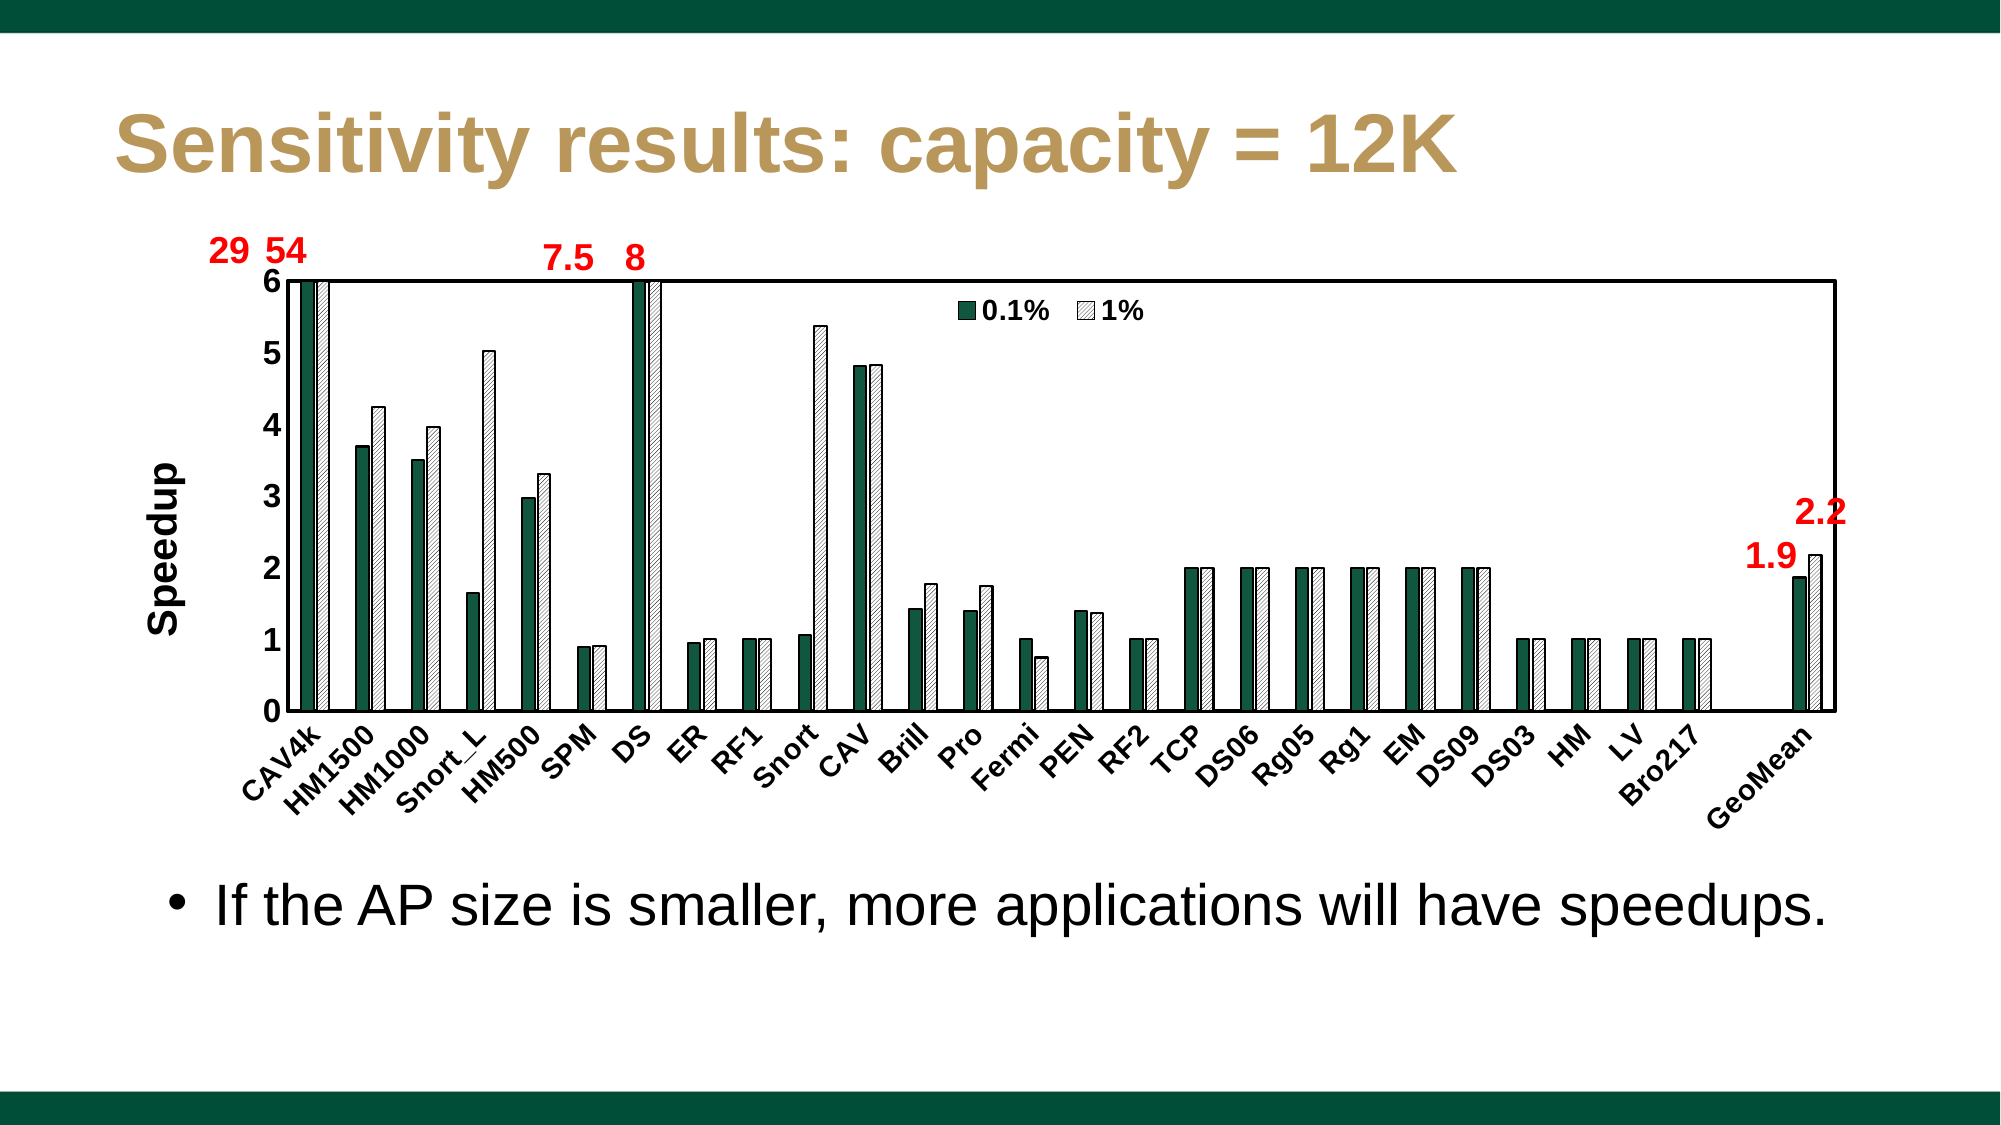

# Sensitivity results: capacity = 12K
29
54
7.5
8

### Chart

| Category | 0.1% | 1% |
|---|---|---|
| CAV4k | 29.6117255560074 | 54.6128683551702 |
|  HM1500 | 3.68971646206132 | 4.23529411764705 |
|  HM1000 | 3.49865169385101 | 3.95567328456134 |
|  Snort_L | 1.65164739314986 | 5.02144373193329 |
|  HM500 | 2.9781288025666 | 3.301660735349877 |
| SPM | 0.898920218113783 | 0.902439652918045 |
|  DS | 7.45035215143028 | 7.95449067155184 |
|  ER | 0.945915038436756 | 1.0 |
|  RF1 | 1.0 | 1.0 |
|  Snort | 1.05574249267556 | 5.374515026926839 |
|  CAV | 4.815910601132649 | 4.824236966519769 |
| Brill | 1.42580725534263 | 1.77676396543207 |
|  Pro | 1.3935232137742 | 1.74827258748316 |
|  Fermi | 1.0 | 0.748039996910597 |
|  PEN | 1.40120397389939 | 1.37303674814969 |
|  RF2 | 1.0 | 1.0 |
| TCP | 1.99503542357985 | 1.9978137316983 |
|  DS06 | 2.0 | 2.0 |
|  Rg05 | 2.0 | 2.0 |
|  Rg1 | 2.0 | 2.0 |
|  EM | 2.0 | 2.0 |
|  DS09 | 2.0 | 2.0 |
|  DS03 | 1.0 | 1.0 |
|  HM | 1.0 | 1.0 |
|  LV | 1.0 | 1.0 |
|  Bro217 | 1.0 | 1.0 |
|  | None | None |
| GeoMean | 1.86406406749242 | 2.17237588859662 |
2.2
1.9
If the AP size is smaller, more applications will have speedups.